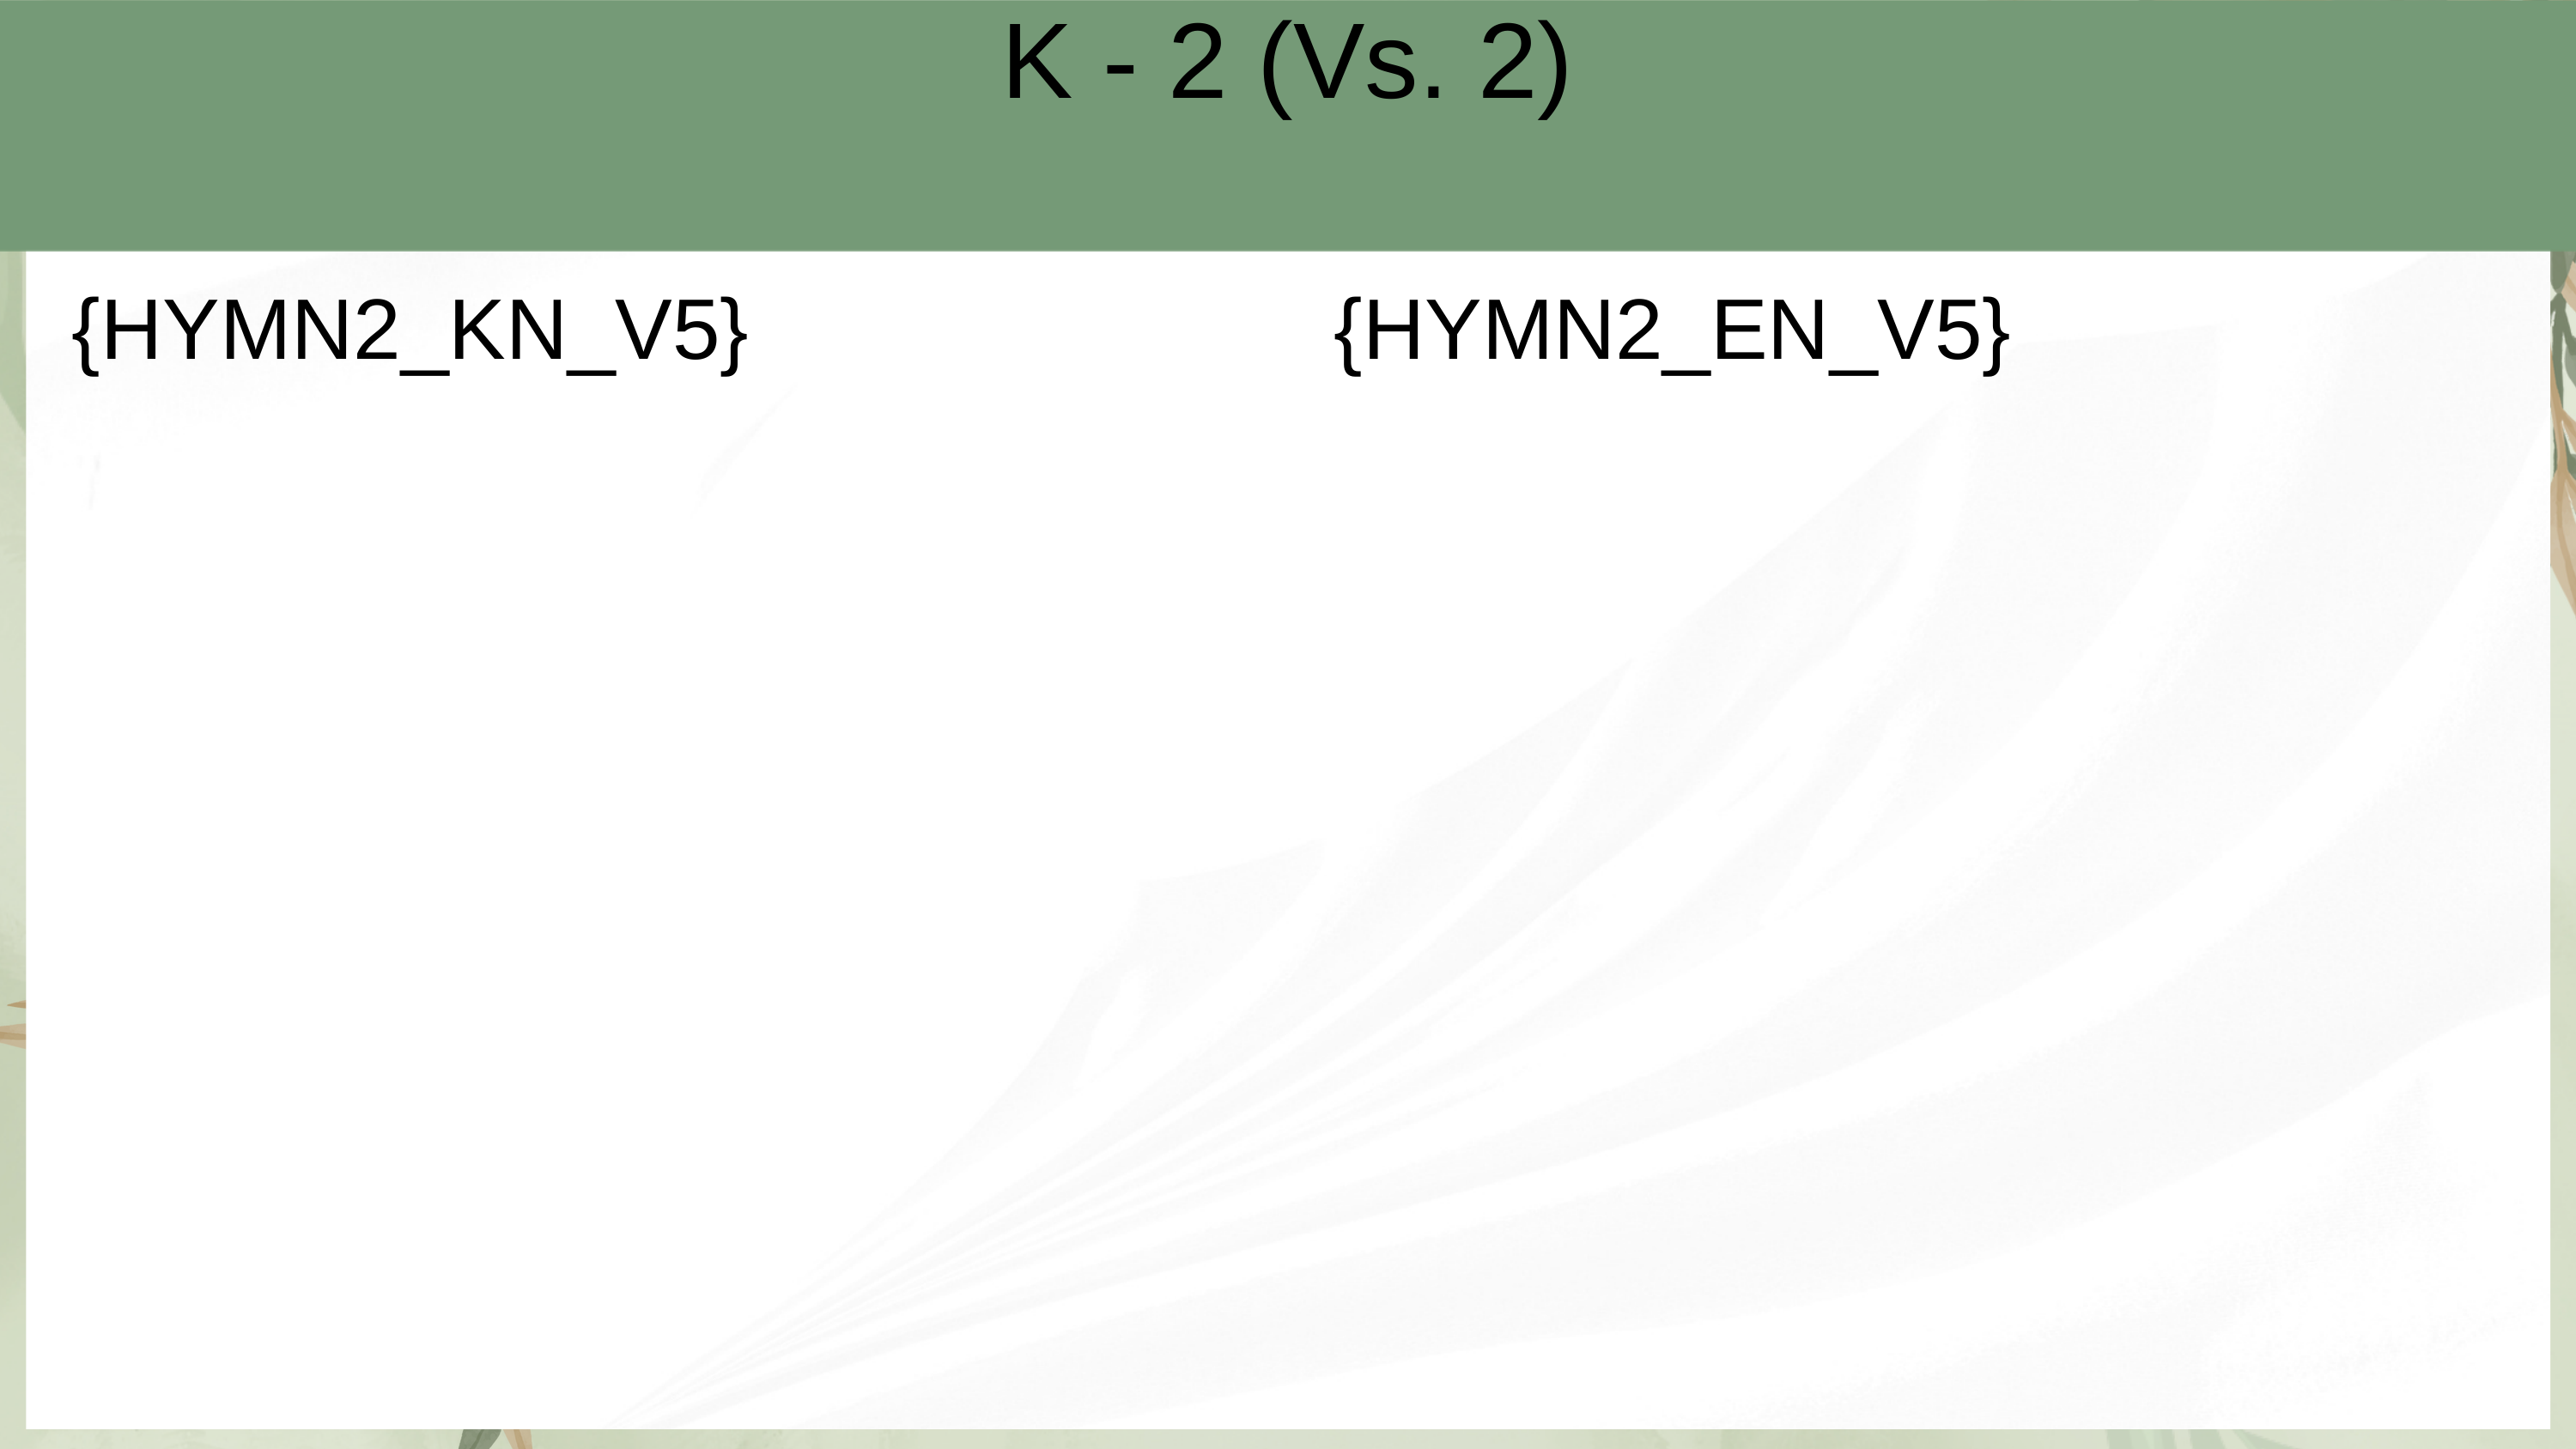

K - 2 (Vs. 2)

{HYMN2_KN_V5}

{HYMN2_EN_V5}